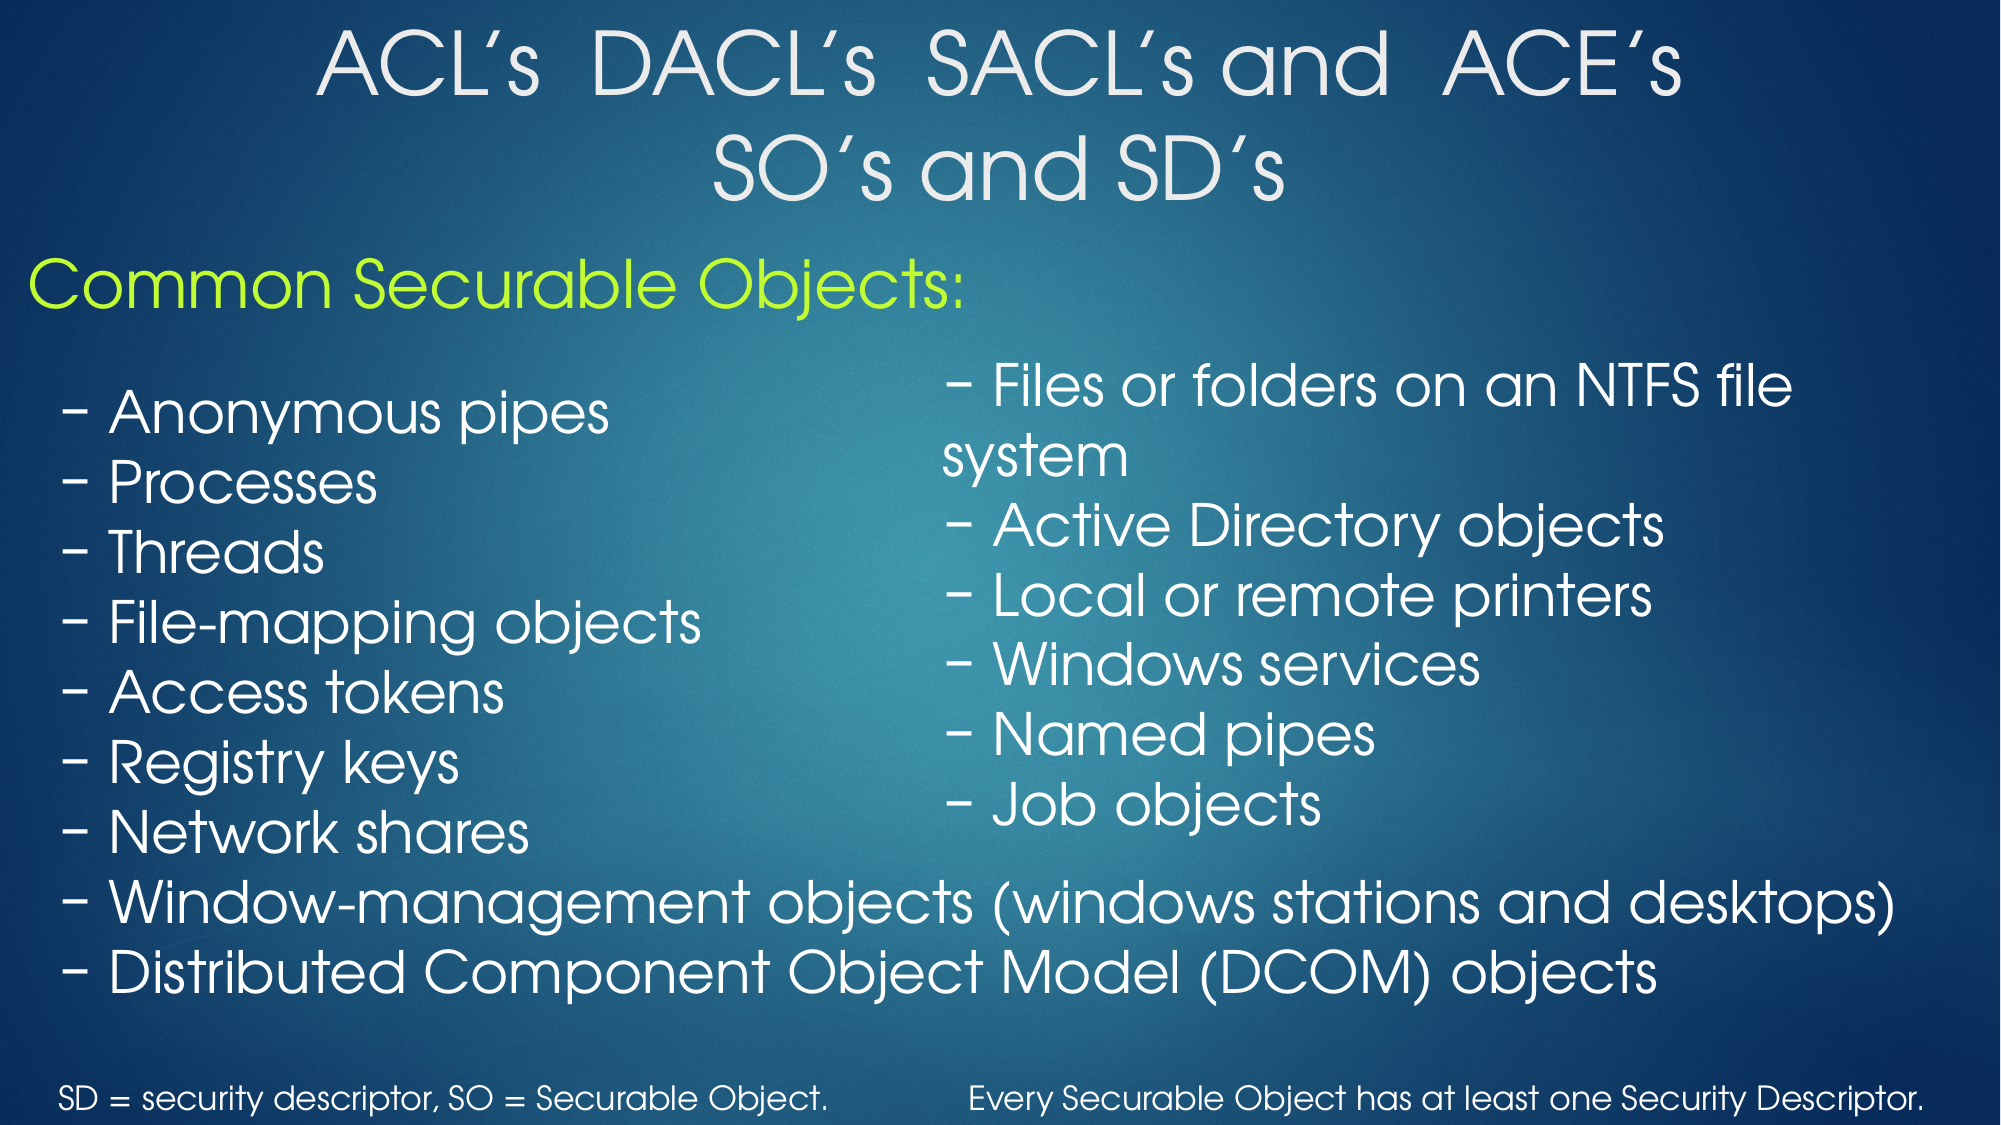

ACL’s  DACL’s  SACL’s and  ACE’s
SO’s and SD’s
Common Securable Objects:
‒ Files or folders on an NTFS file system
‒ Active Directory objects
‒ Local or remote printers
‒ Windows services
‒ Named pipes
‒ Job objects
‒ Anonymous pipes
‒ Processes
‒ Threads
‒ File-mapping objects
‒ Access tokens
‒ Registry keys
‒ Network shares
‒ Window-management objects (windows stations and desktops)
‒ Distributed Component Object Model (DCOM) objects
SD = security descriptor, SO = Securable Object.               Every Securable Object has at least one Security Descriptor.